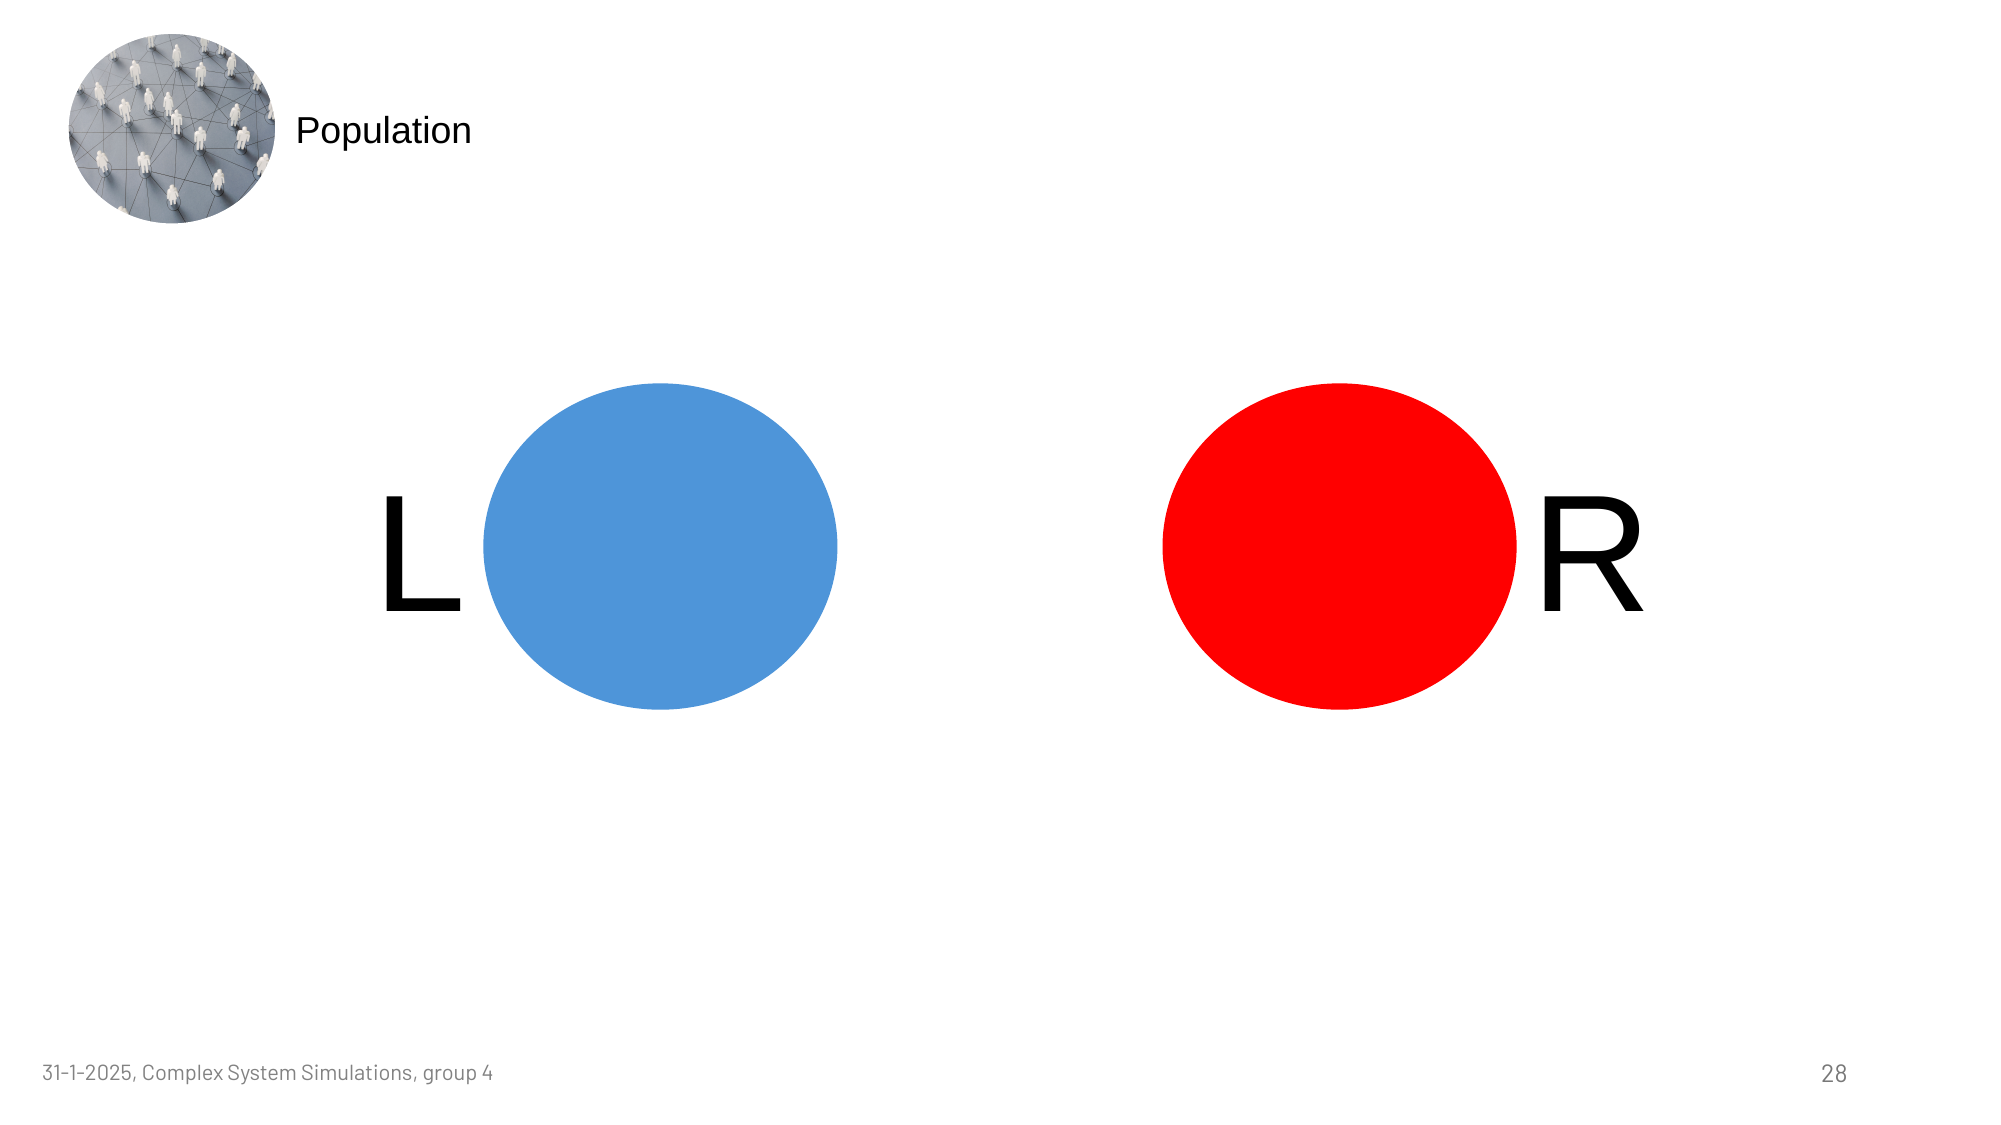

Population

R
L
28
31-1-2025, Complex System Simulations, group 4
R
L
Unimportant

Important
S
0
1